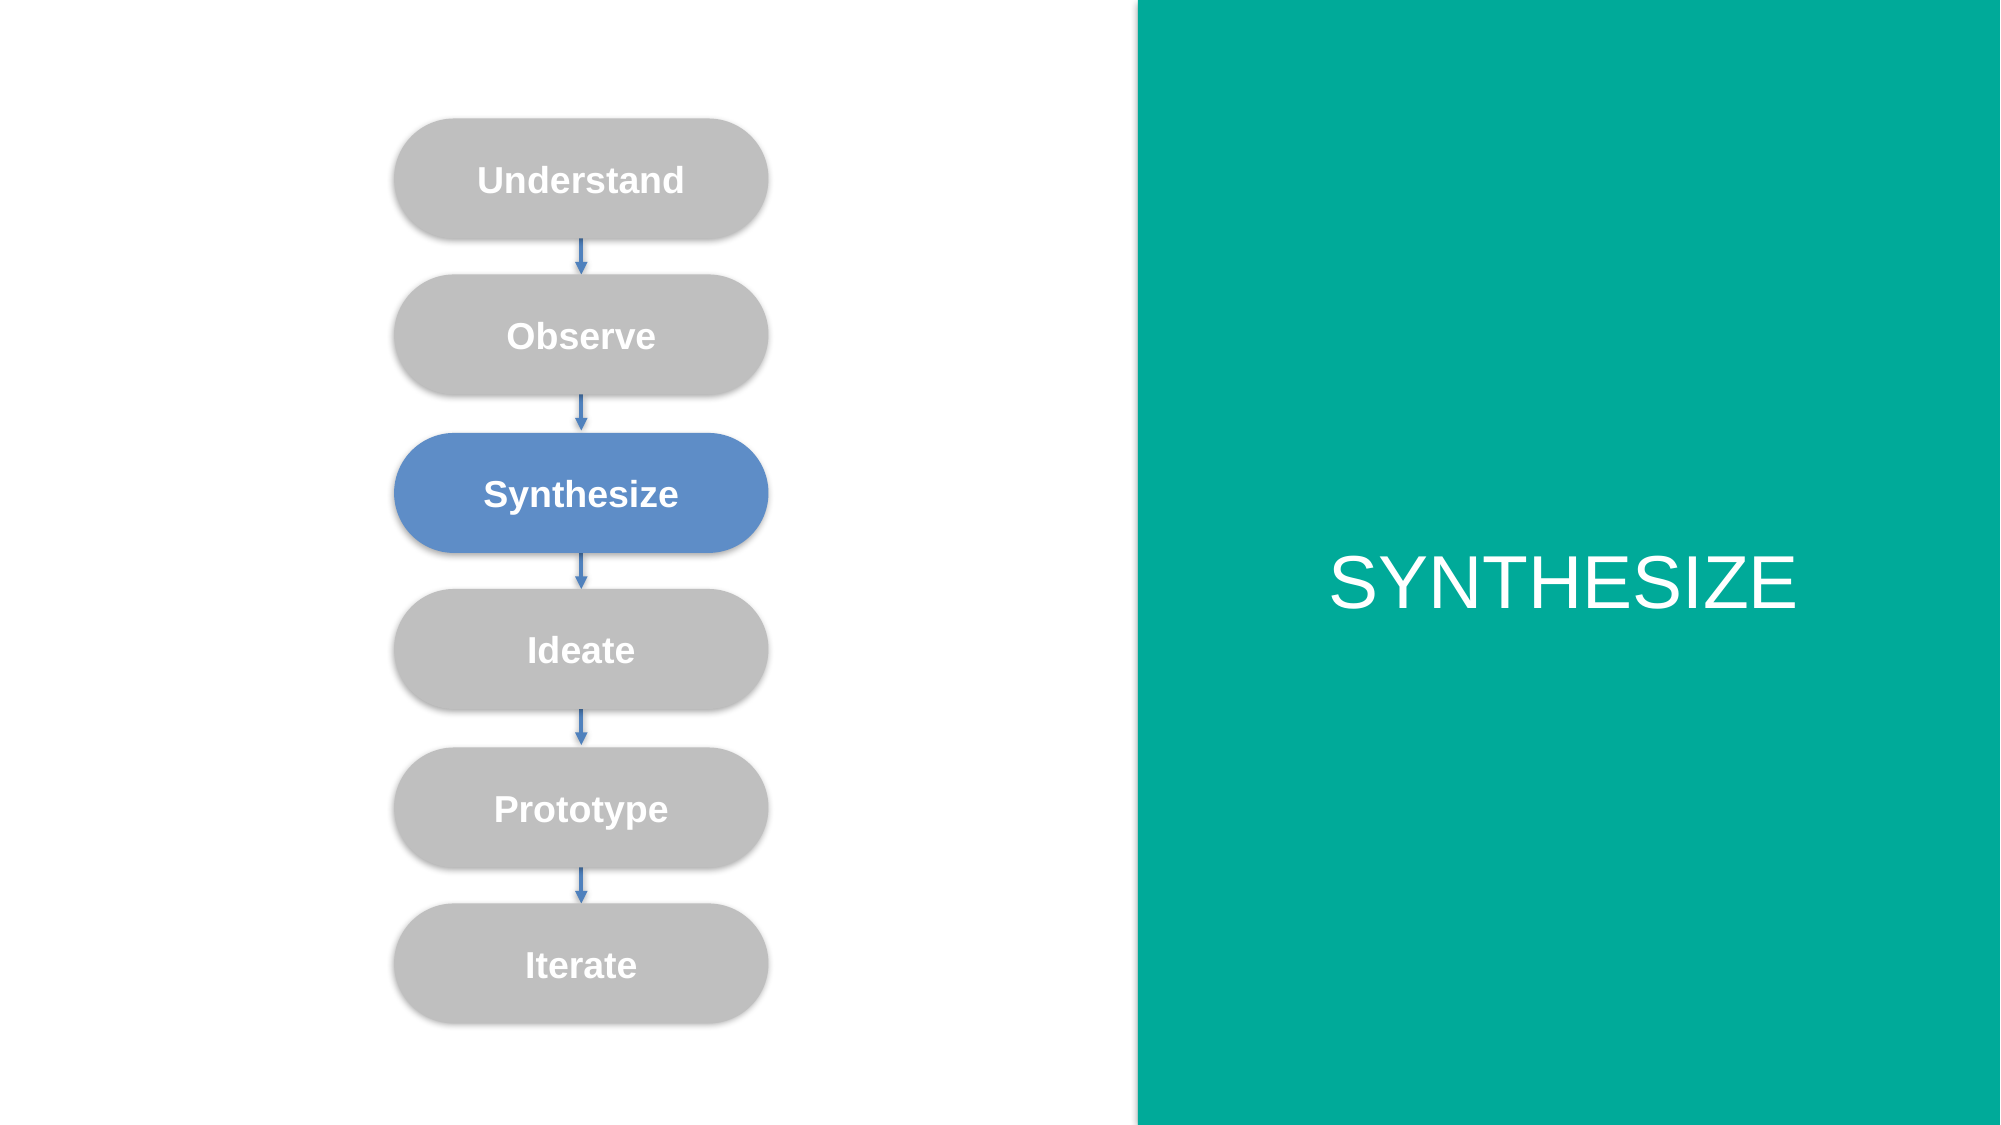

Understand
Observe
Synthesize
SYNTHESIZE
Ideate
Prototype
Iterate